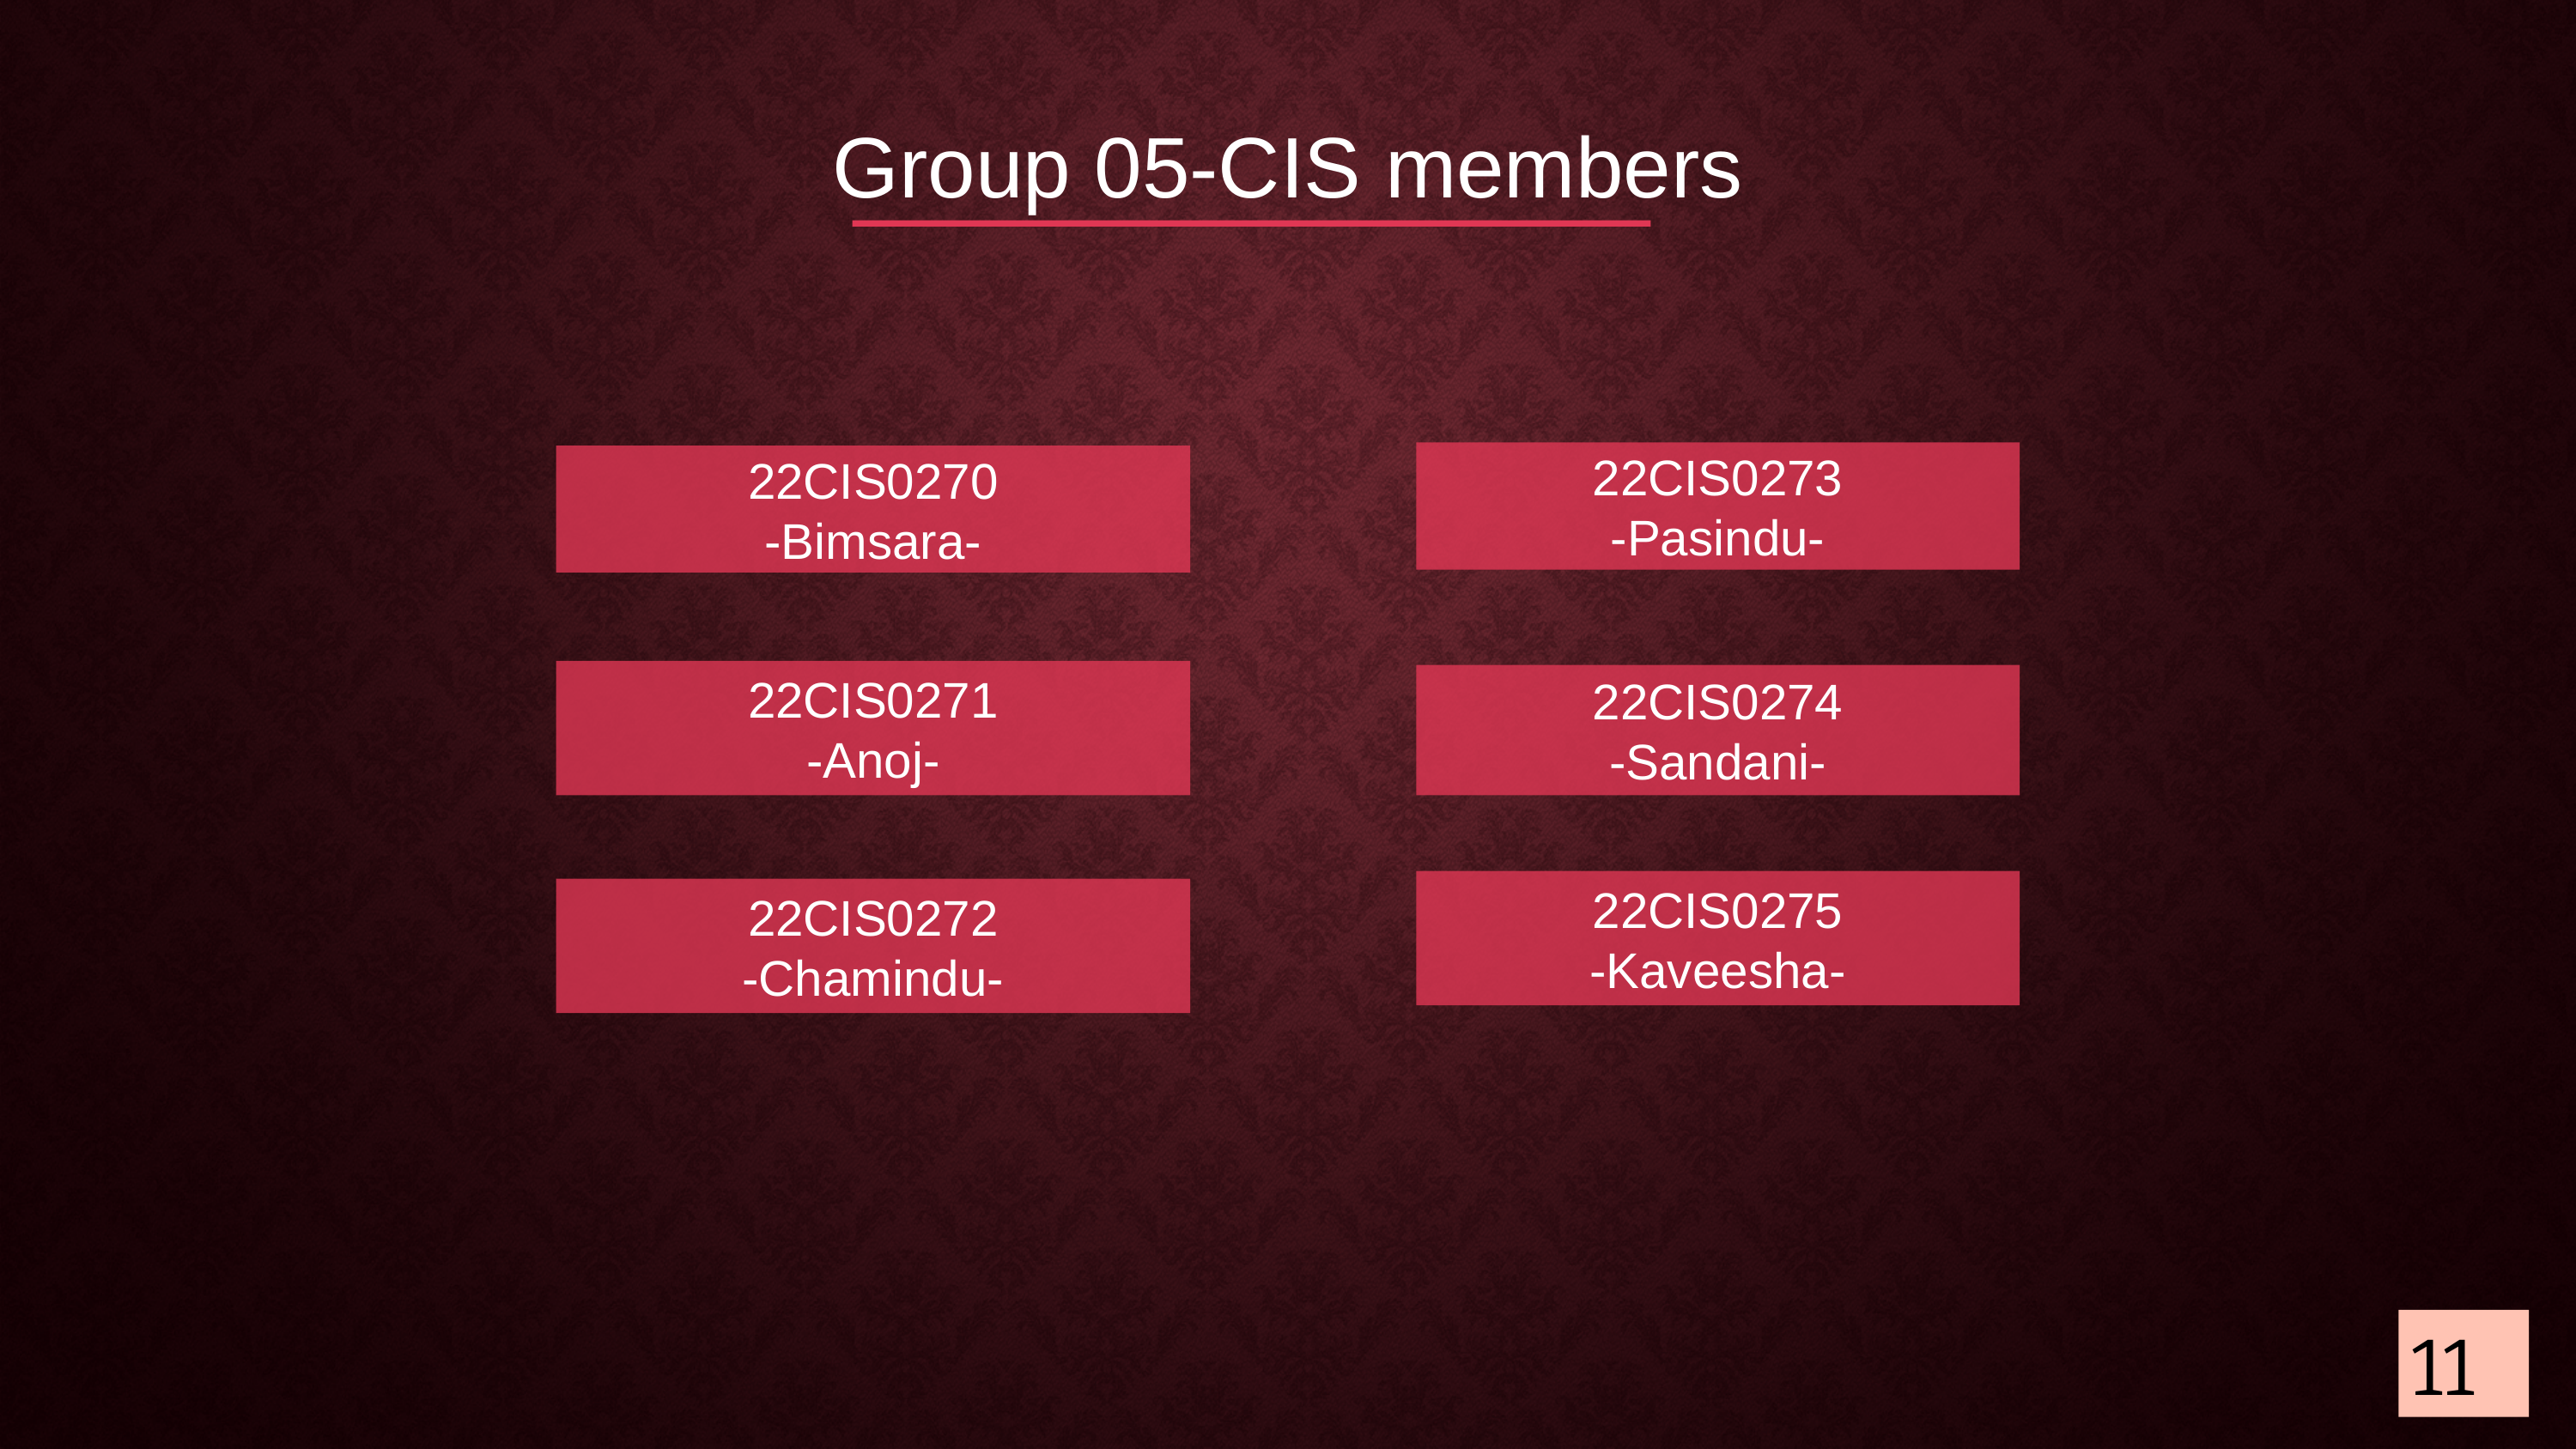

Group 05-CIS members

22CIS0273
-Pasindu-
22CIS0270
-Bimsara-
22CIS0271
-Anoj-
22CIS0274
-Sandani-
22CIS0275
-Kaveesha-
22CIS0272
-Chamindu-

11